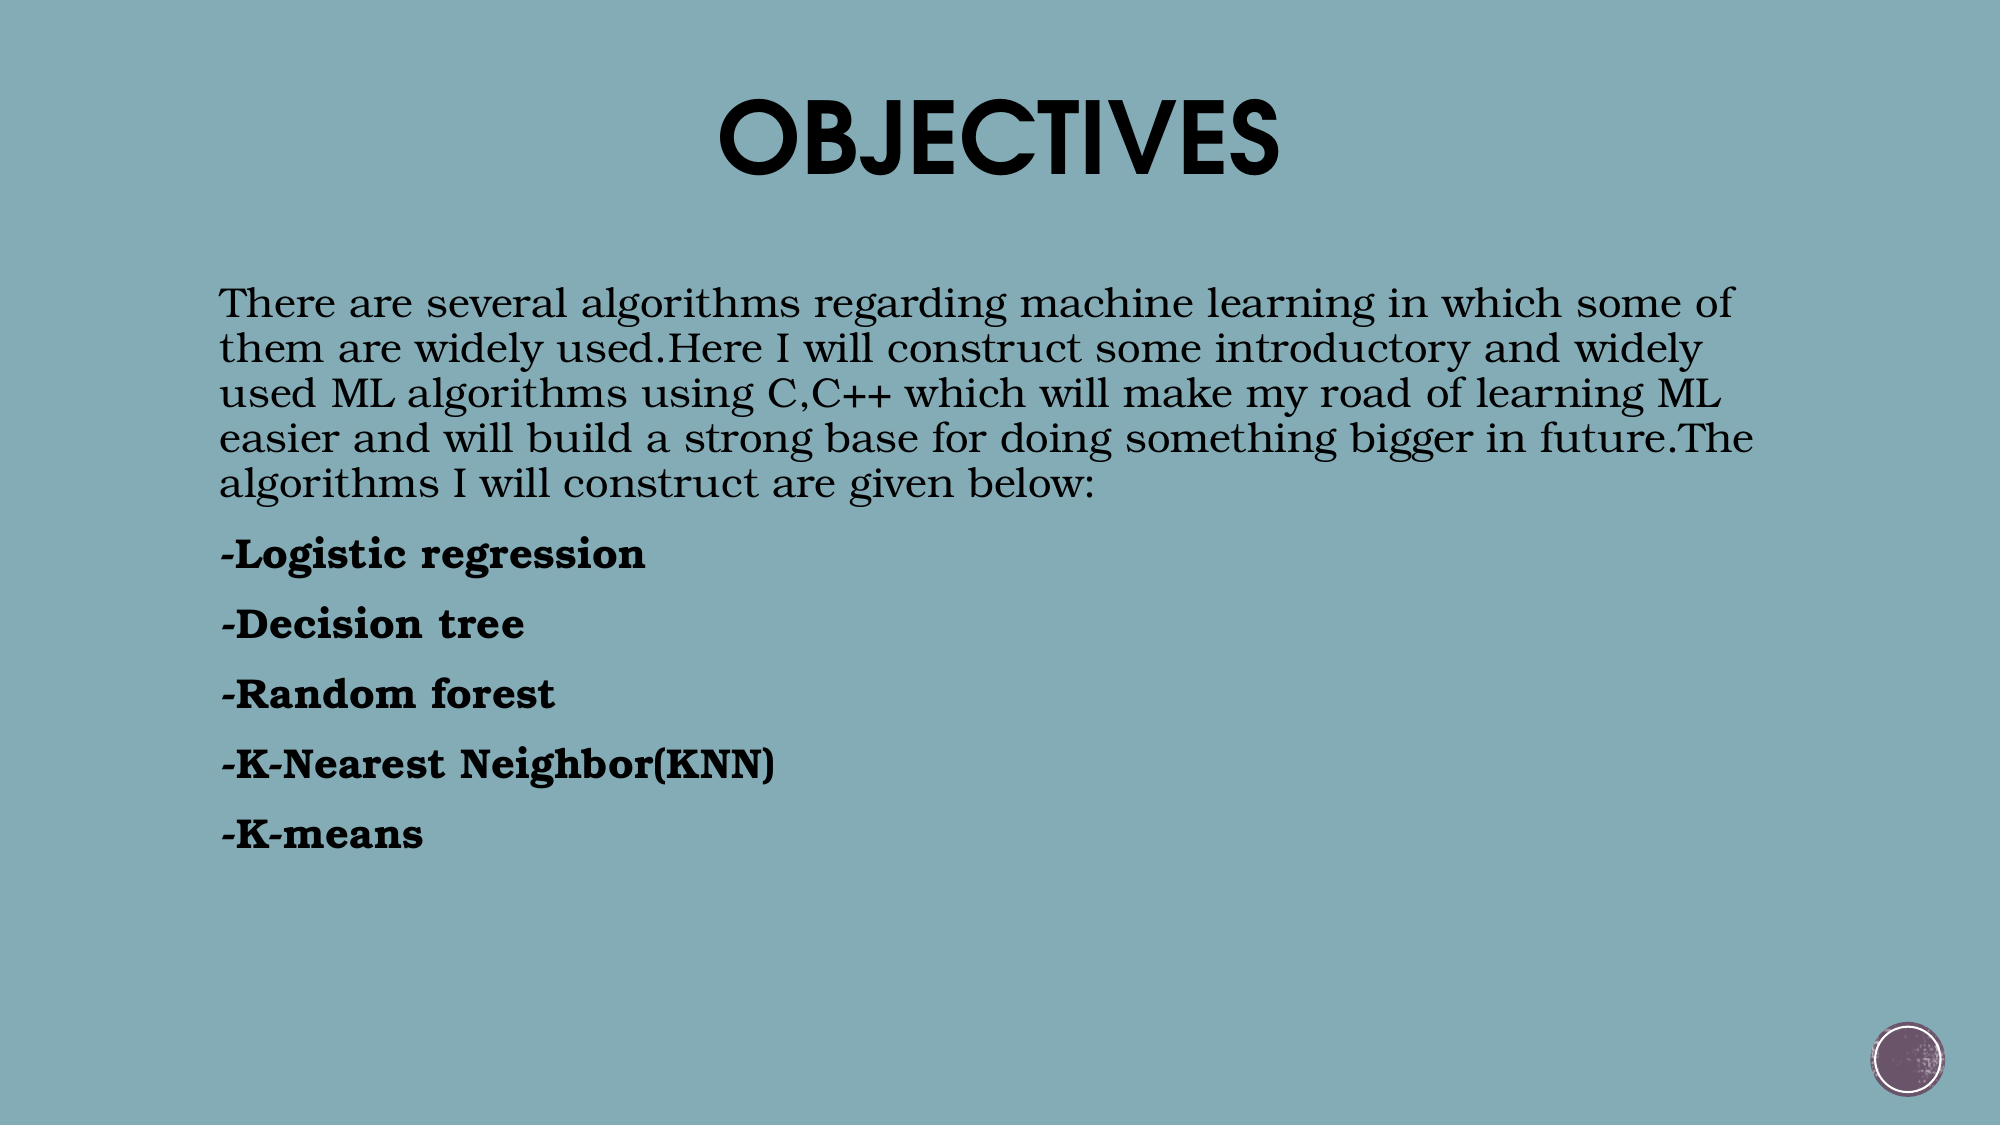

# OBJECTIVES
 There are several algorithms regarding machine learning in which some of them are widely used.Here I will construct some introductory and widely used ML algorithms using C,C++ which will make my road of learning ML easier and will build a strong base for doing something bigger in future.The algorithms I will construct are given below:
 -Logistic regression
 -Decision tree
 -Random forest
 -K-Nearest Neighbor(KNN)
 -K-means